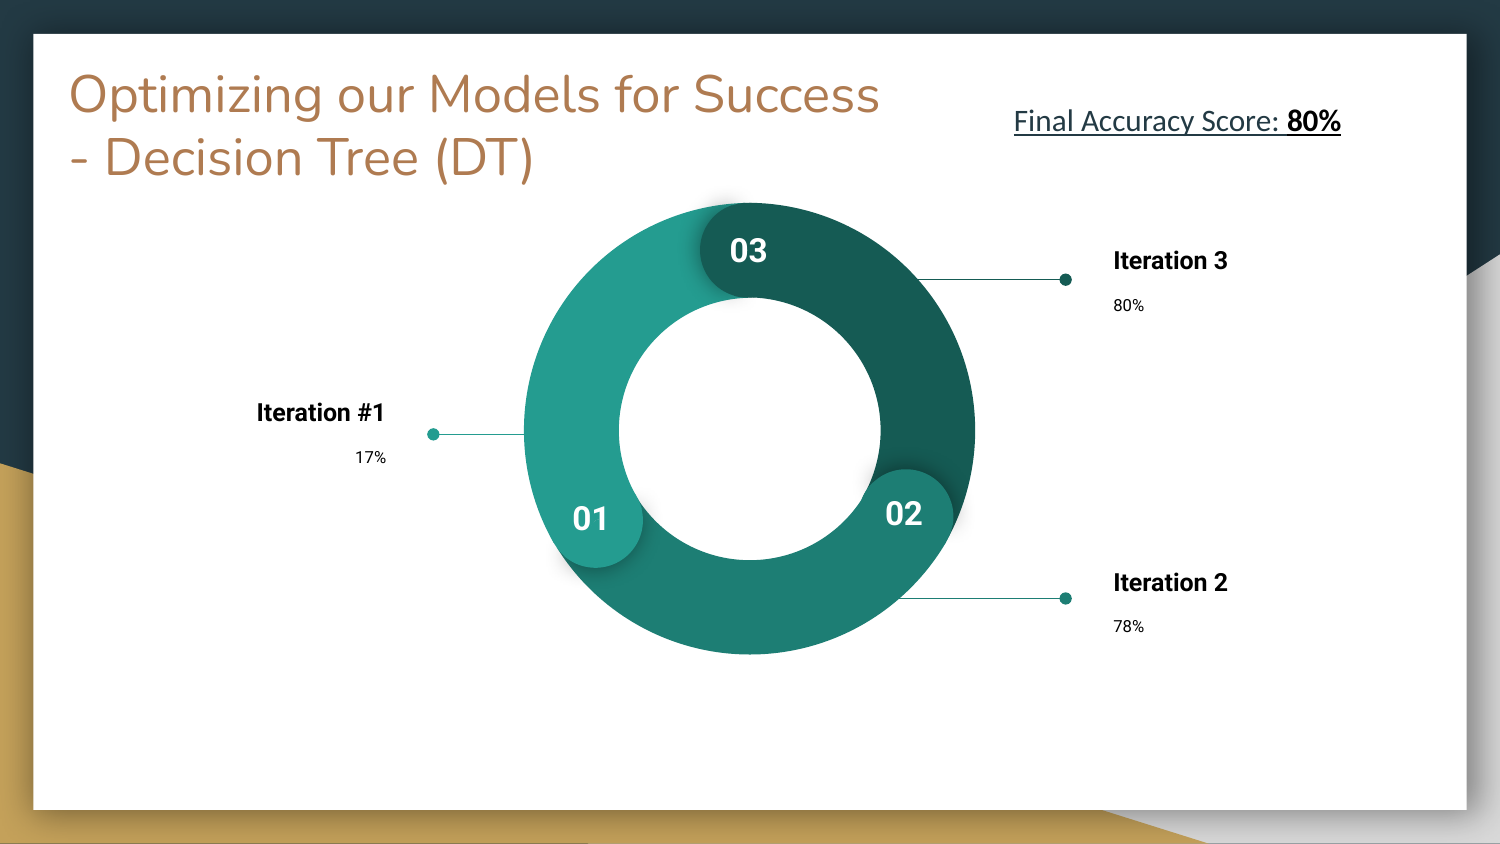

# Optimizing our Models for Success
- Decision Tree (DT)
Final Accuracy Score: 80%

03

02
01
Iteration 3

80%
Iteration #1

17%
Iteration 2

78%